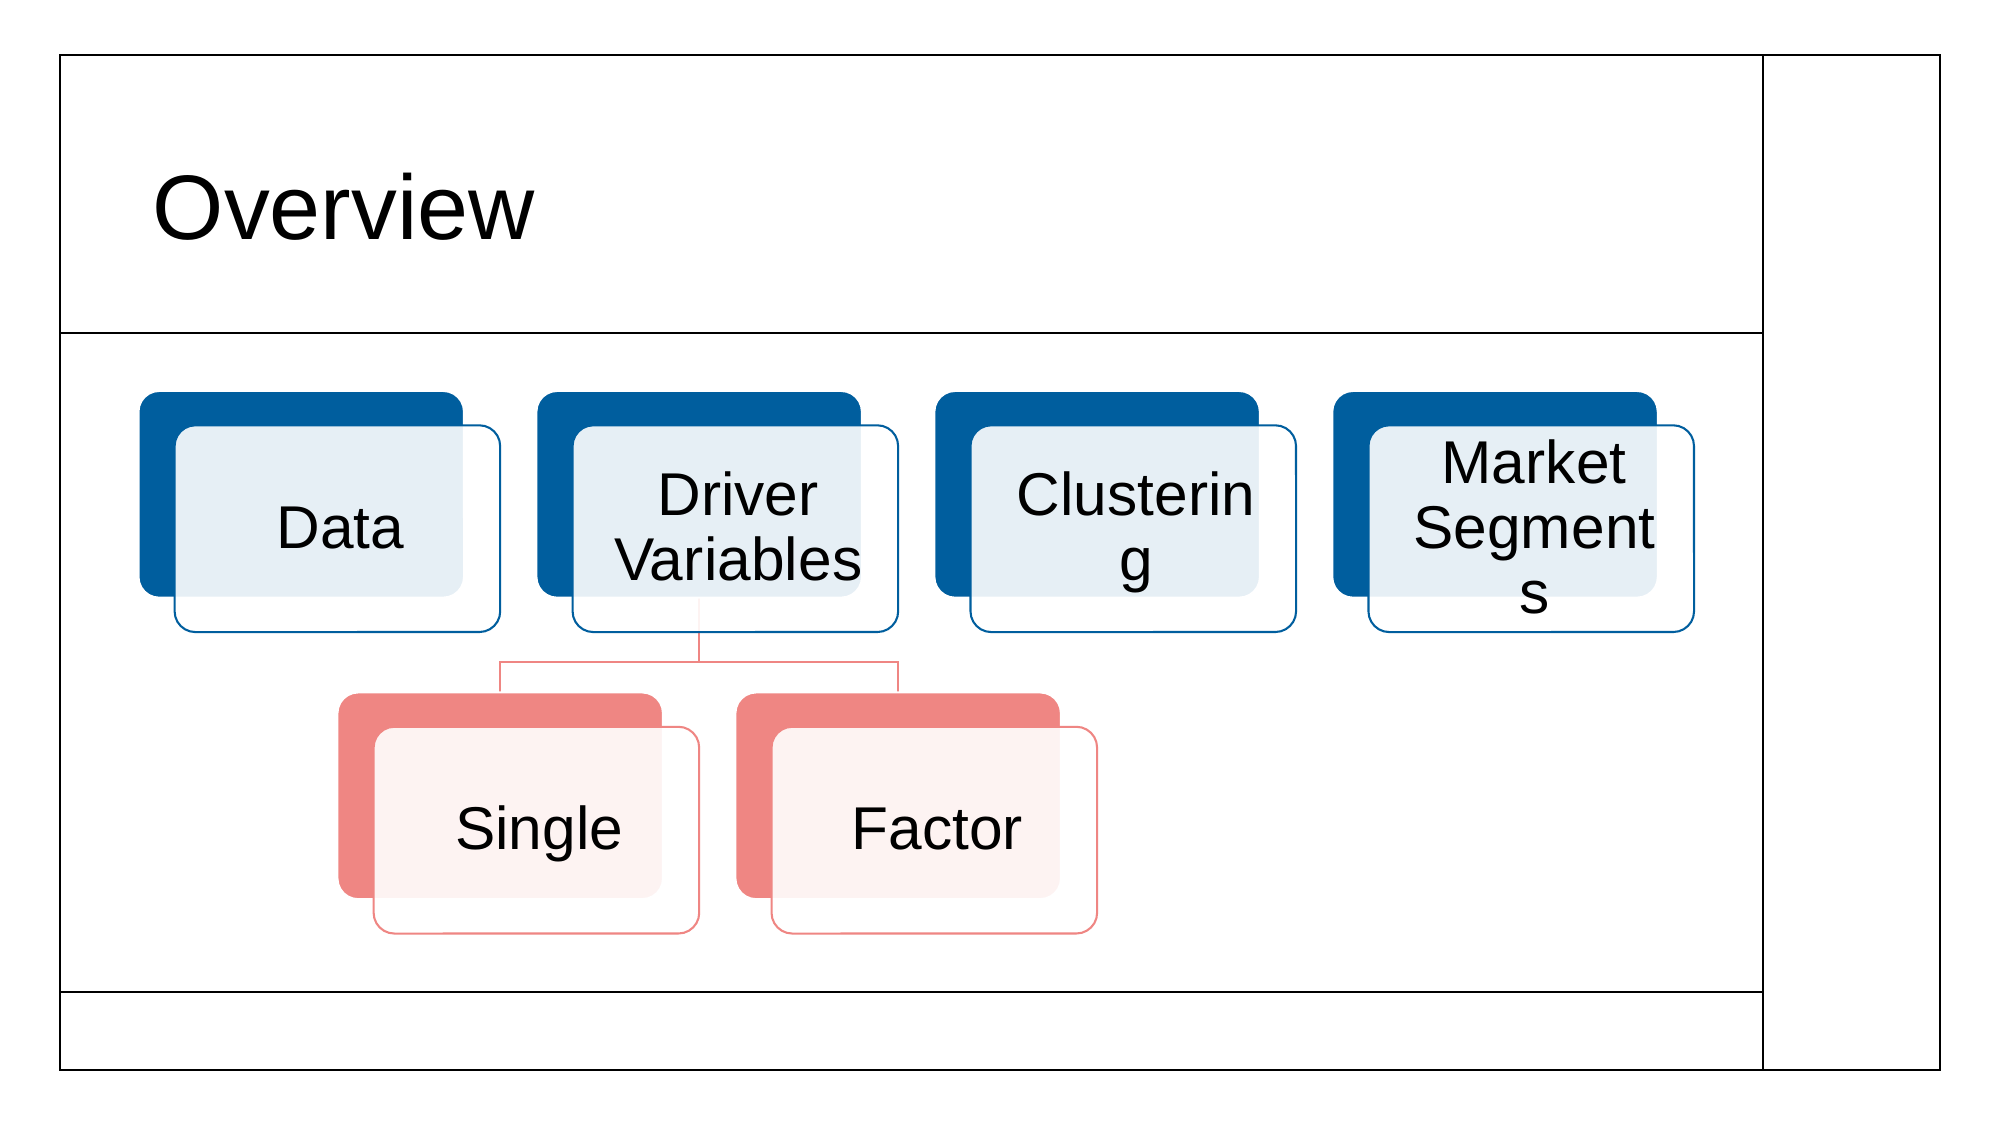

# Overview
Data
Driver Variables
Single
Factor
Clustering
Market Segments